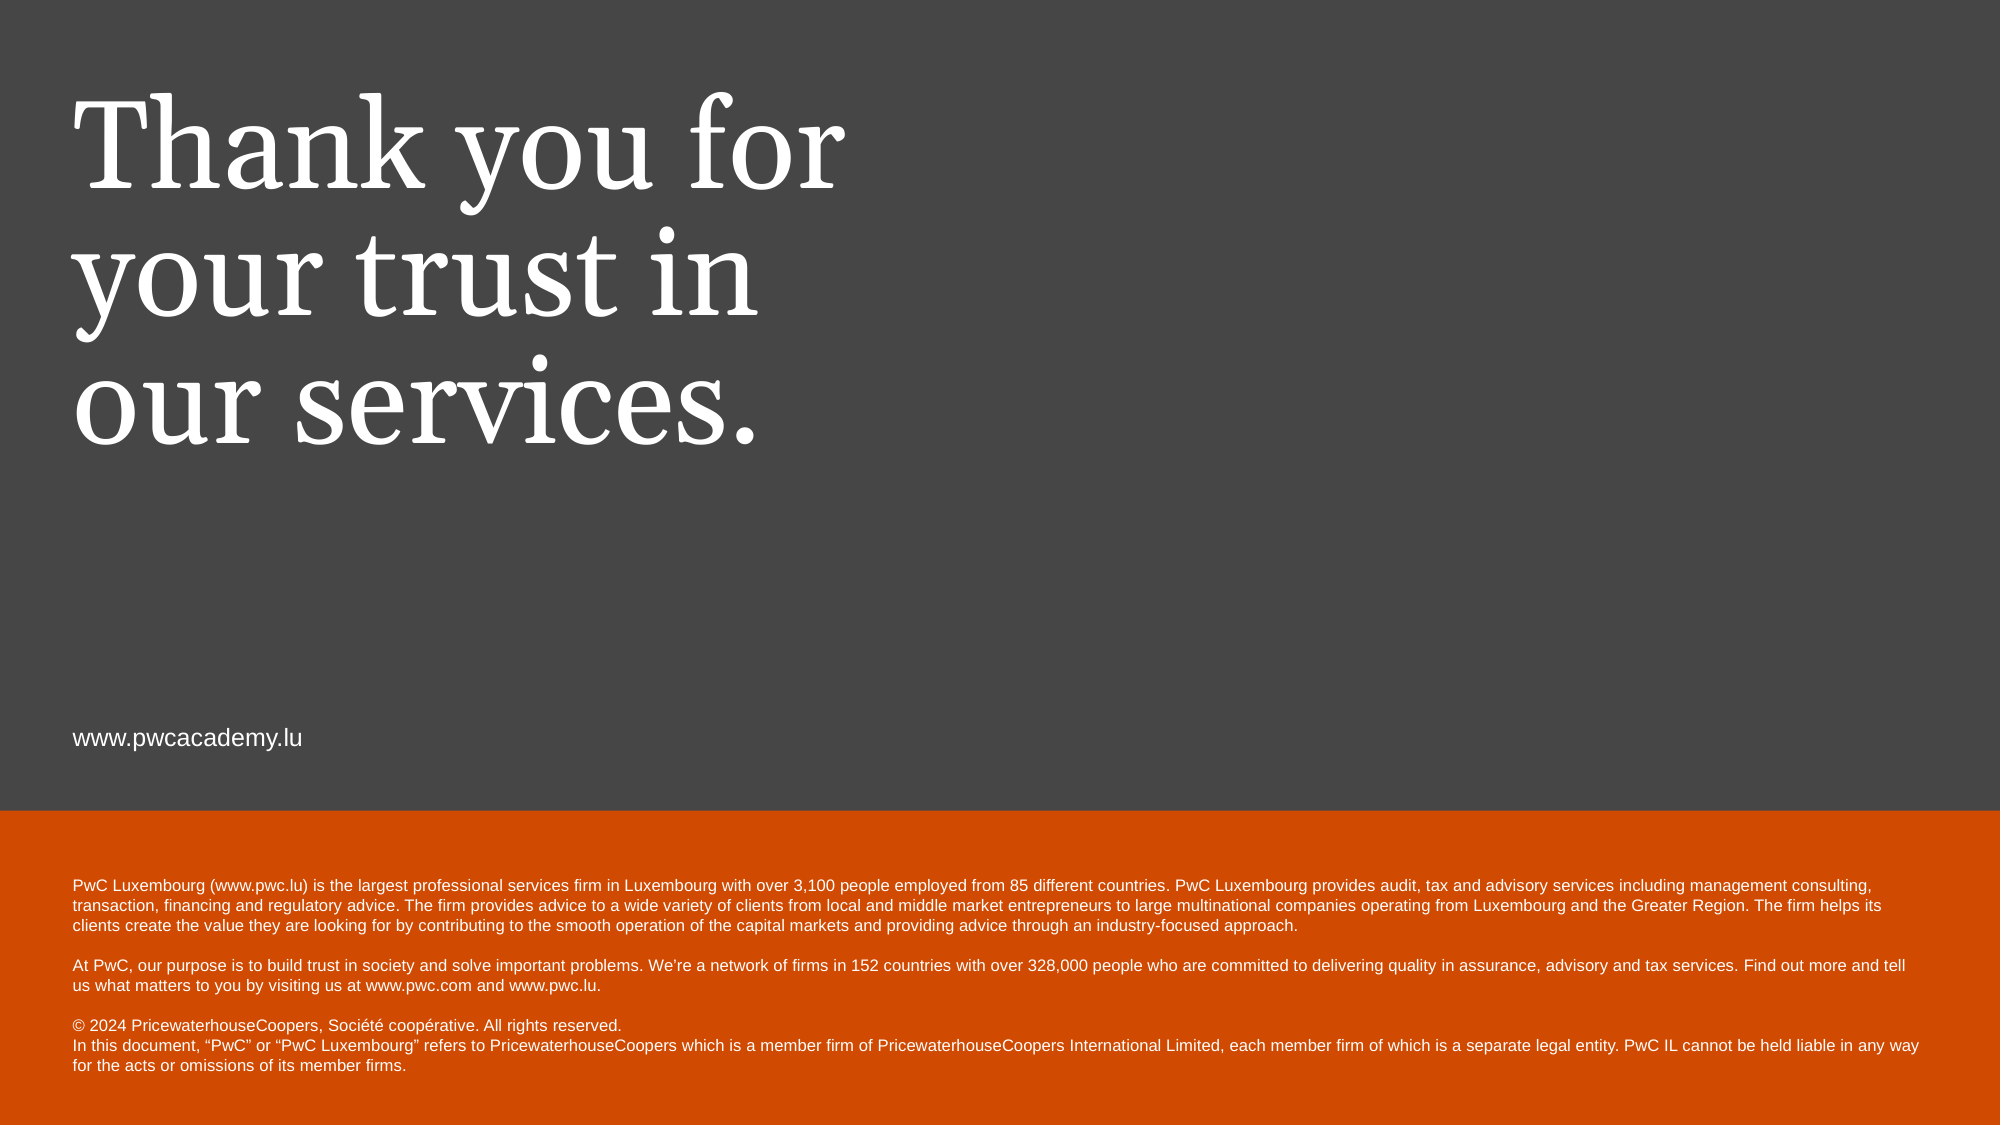

# Thank you for your trust in our services.
PwC Luxembourg (www.pwc.lu) is the largest professional services firm in Luxembourg with over 3,100 people employed from 85 different countries. PwC Luxembourg provides audit, tax and advisory services including management consulting, transaction, financing and regulatory advice. The firm provides advice to a wide variety of clients from local and middle market entrepreneurs to large multinational companies operating from Luxembourg and the Greater Region. The firm helps its clients create the value they are looking for by contributing to the smooth operation of the capital markets and providing advice through an industry-focused approach.
At PwC, our purpose is to build trust in society and solve important problems. We’re a network of firms in 152 countries with over 328,000 people who are committed to delivering quality in assurance, advisory and tax services. Find out more and tell us what matters to you by visiting us at www.pwc.com and www.pwc.lu.

© 2024 PricewaterhouseCoopers, Société coopérative. All rights reserved.
In this document, “PwC” or “PwC Luxembourg” refers to PricewaterhouseCoopers which is a member firm of PricewaterhouseCoopers International Limited, each member firm of which is a separate legal entity. PwC IL cannot be held liable in any way for the acts or omissions of its member firms.